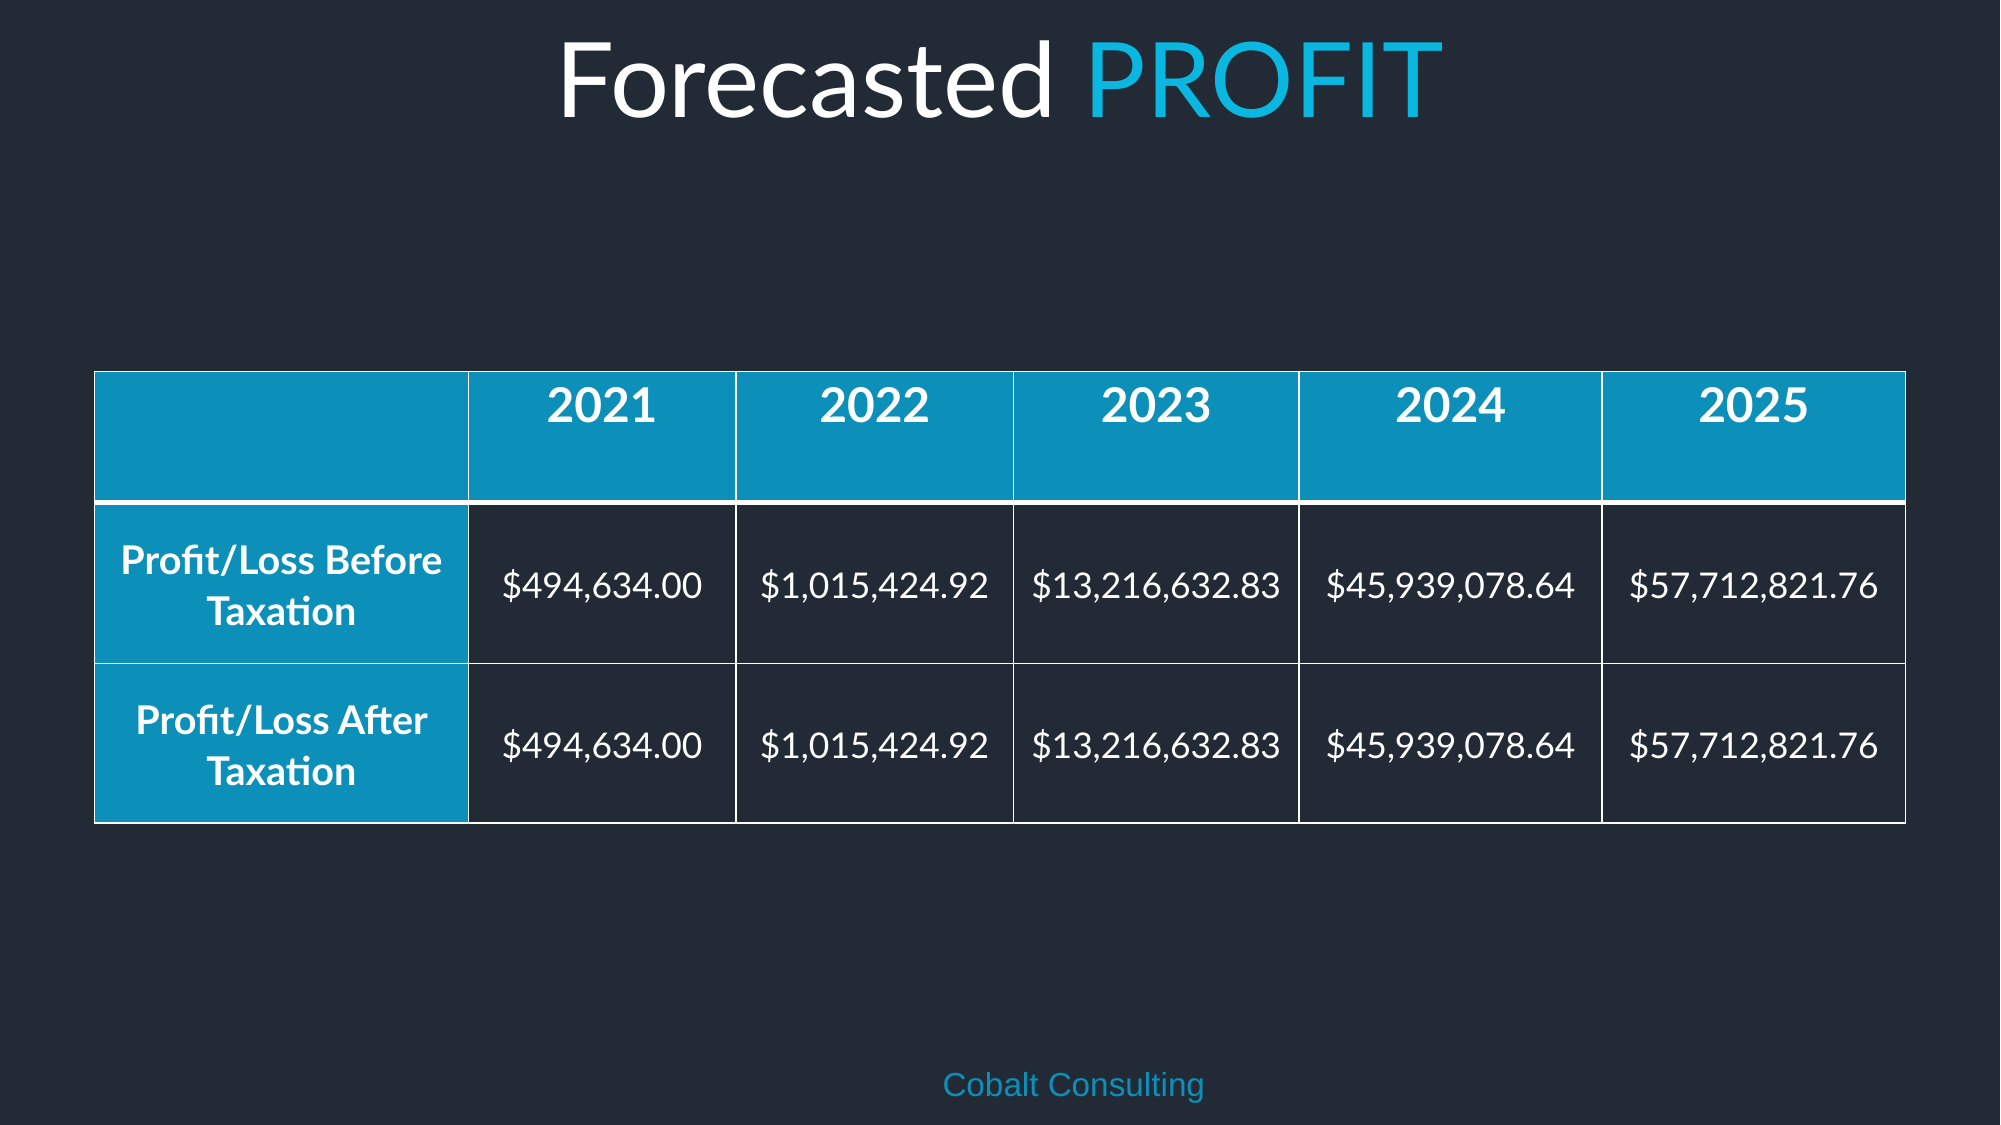

Forecasted PROFIT
|  | 2021 | 2022 | 2023 | 2024 | 2025 |
| --- | --- | --- | --- | --- | --- |
| Profit/Loss Before Taxation | $494,634.00 | $1,015,424.92 | $13,216,632.83 | $45,939,078.64 | $57,712,821.76 |
| Profit/Loss After Taxation | $494,634.00 | $1,015,424.92 | $13,216,632.83 | $45,939,078.64 | $57,712,821.76 |
	Cobalt Consulting